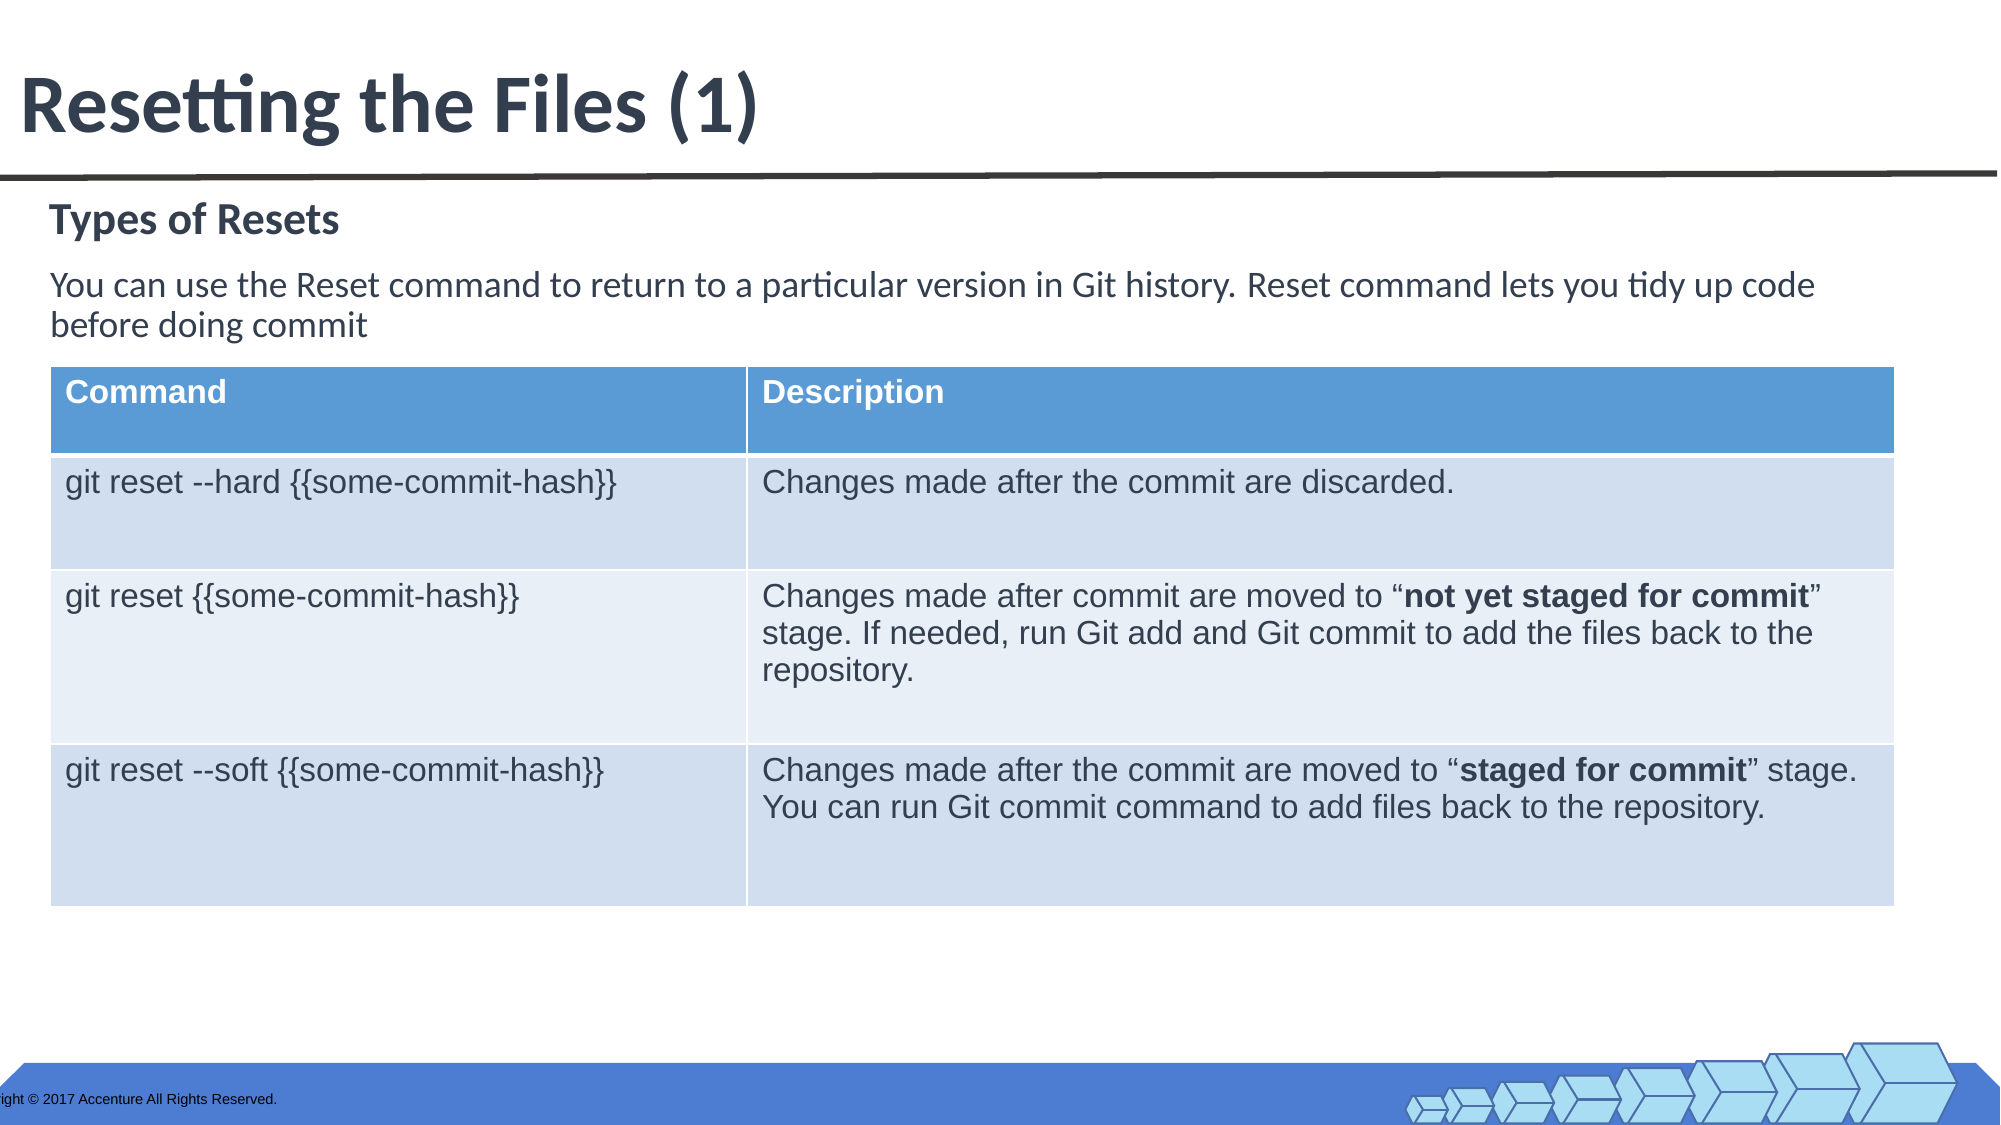

# Resetting the Files (1)
Types of Resets
You can use the Reset command to return to a particular version in Git history. Reset command lets you tidy up code before doing commit

| Command | Description |
| --- | --- |
| git reset --hard {{some-commit-hash}} | Changes made after the commit are discarded. |
| git reset {{some-commit-hash}} | Changes made after commit are moved to “not yet staged for commit” stage. If needed, run Git add and Git commit to add the files back to the repository. |
| git reset --soft {{some-commit-hash}} | Changes made after the commit are moved to “staged for commit” stage. You can run Git commit command to add files back to the repository. |